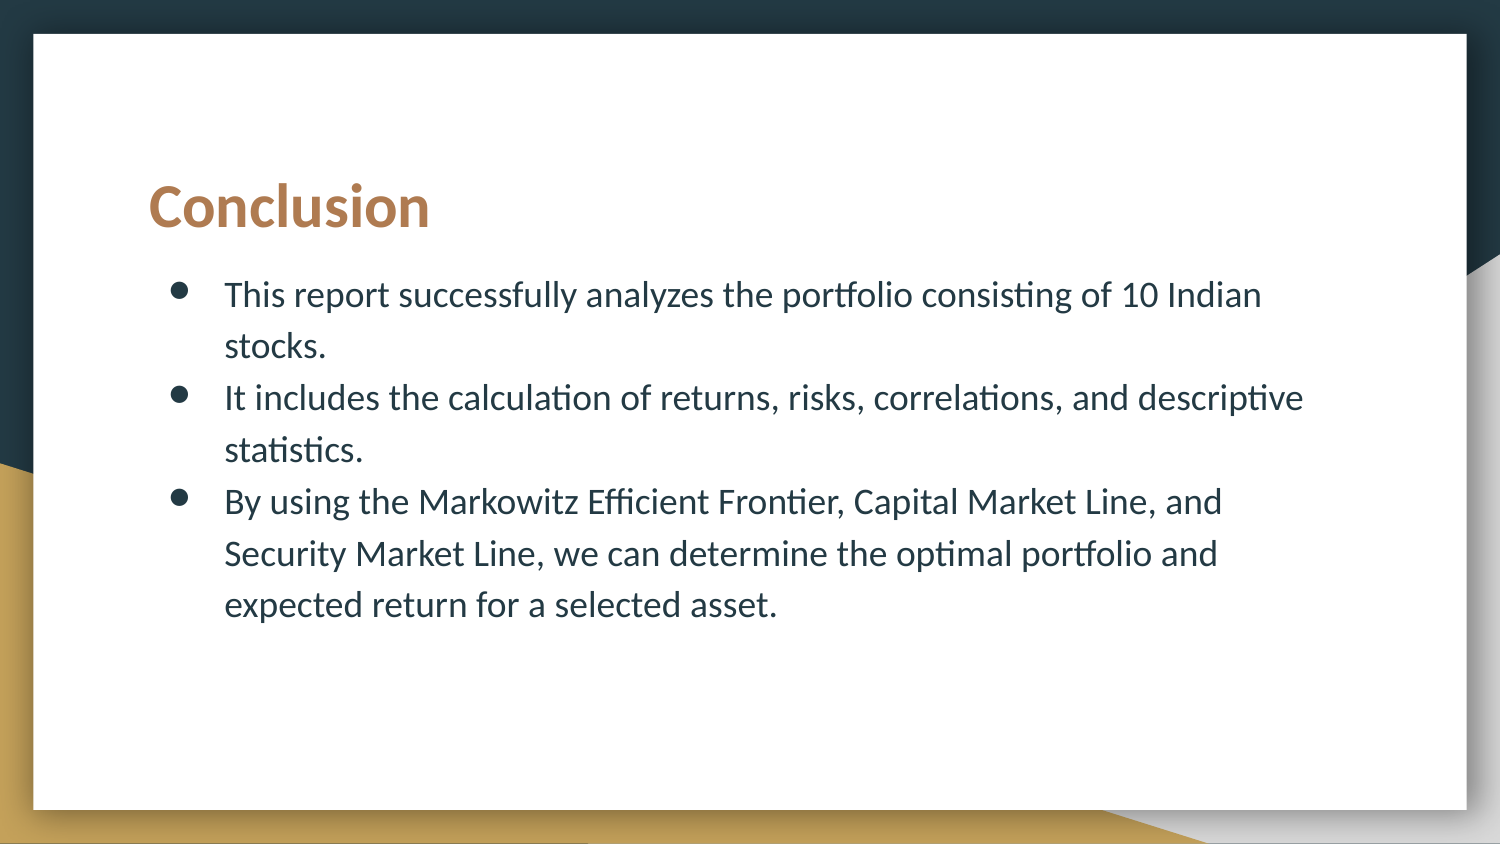

# Conclusion
This report successfully analyzes the portfolio consisting of 10 Indian stocks.
It includes the calculation of returns, risks, correlations, and descriptive statistics.
By using the Markowitz Efficient Frontier, Capital Market Line, and Security Market Line, we can determine the optimal portfolio and expected return for a selected asset.